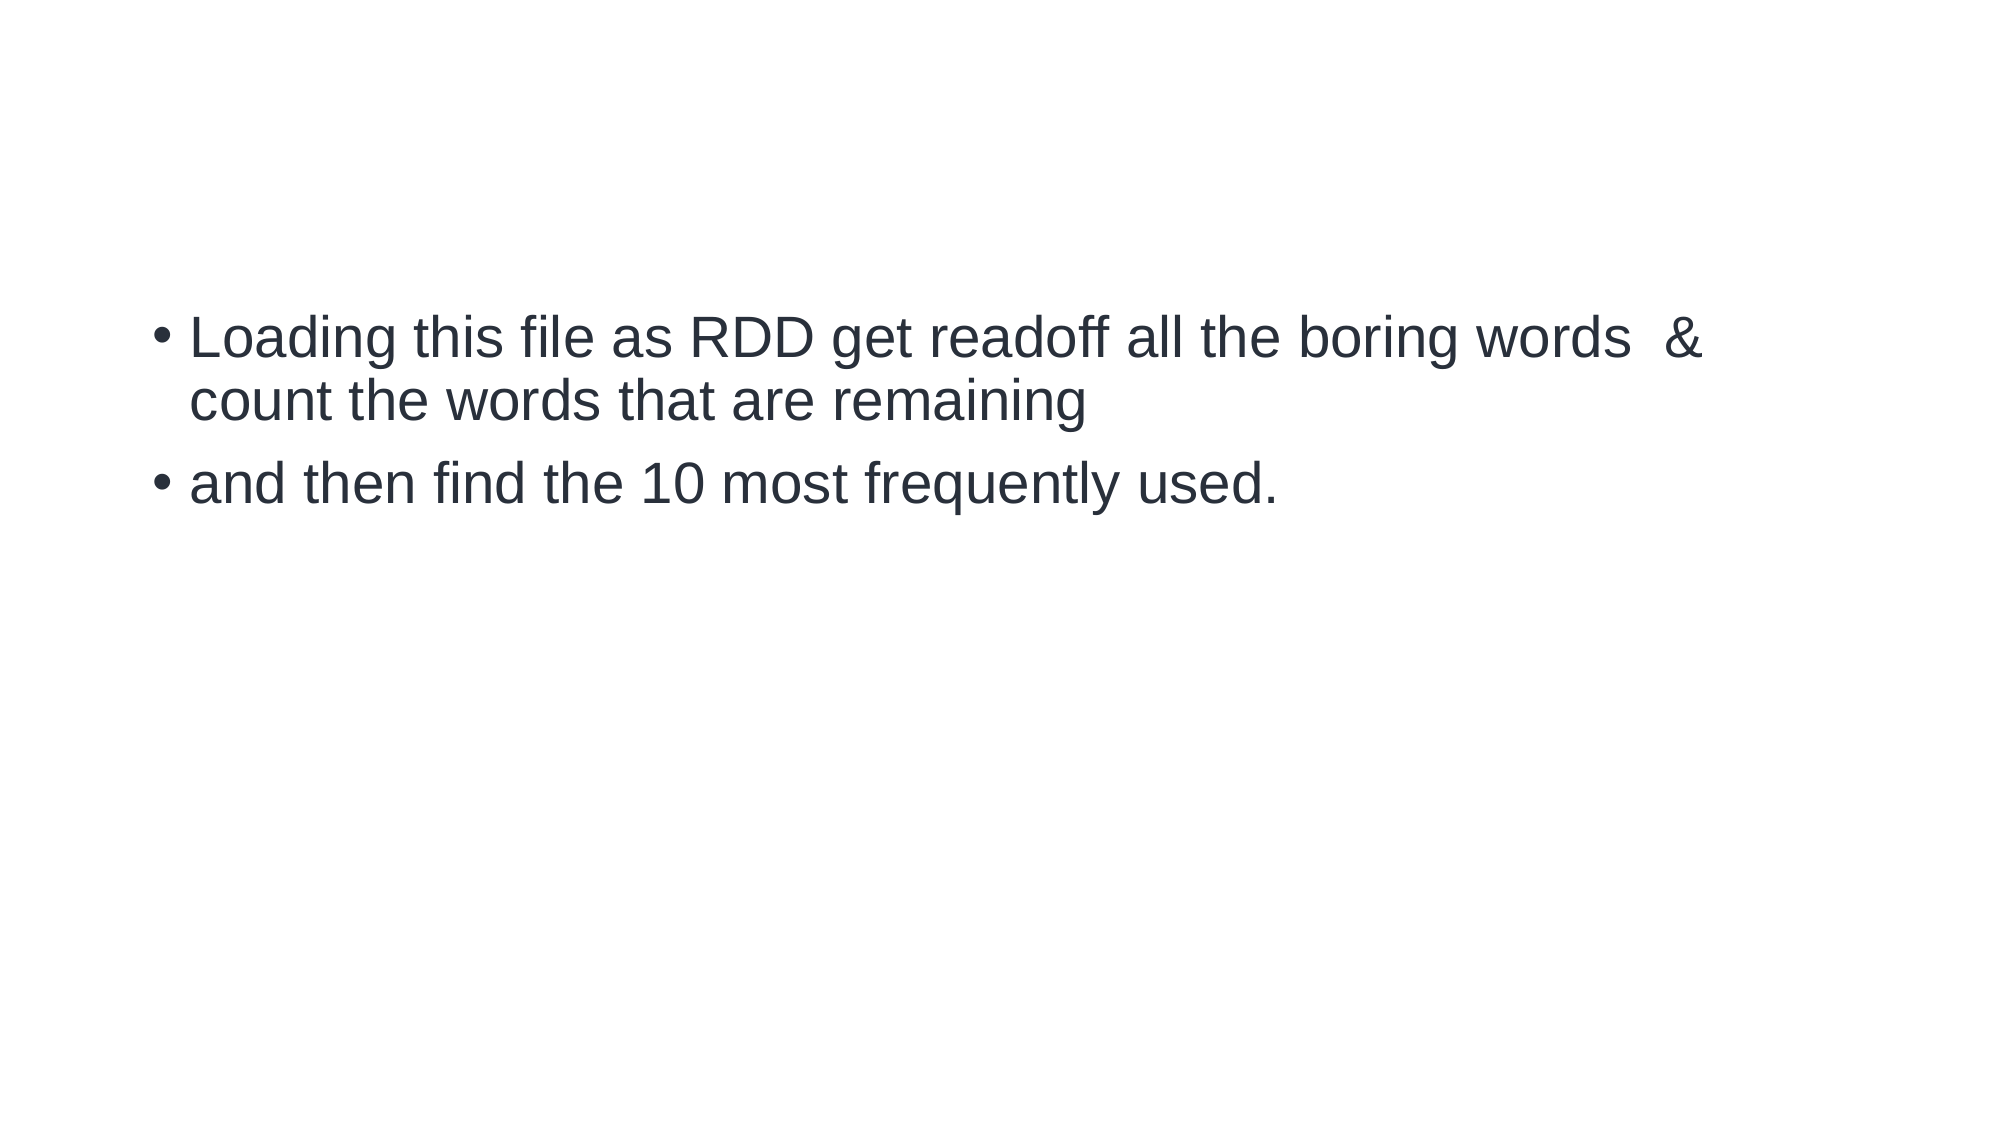

#
Loading this file as RDD get readoff all the boring words  & count the words that are remaining
and then find the 10 most frequently used.